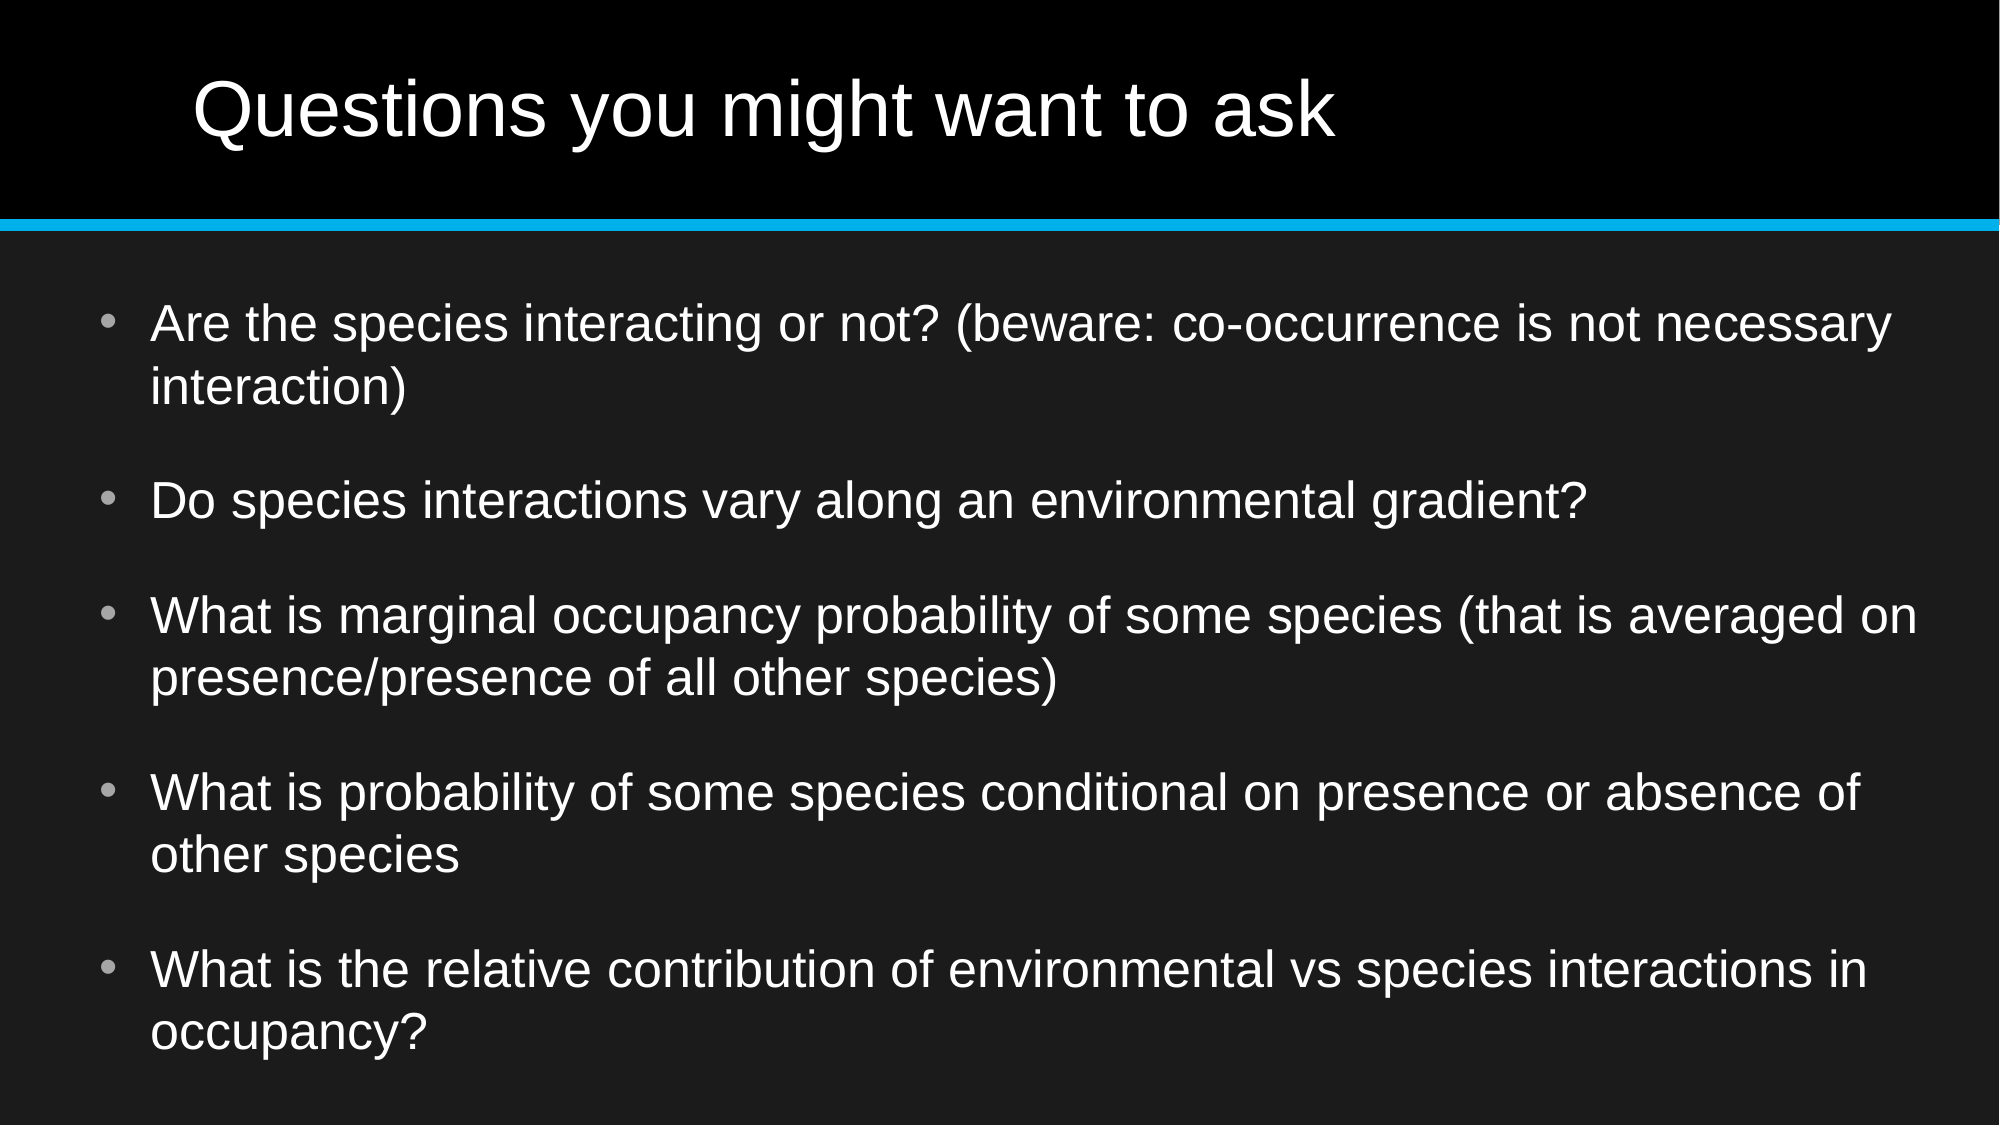

# Questions you might want to ask
Are the species interacting or not? (beware: co-occurrence is not necessary interaction)
Do species interactions vary along an environmental gradient?
What is marginal occupancy probability of some species (that is averaged on presence/presence of all other species)
What is probability of some species conditional on presence or absence of other species
What is the relative contribution of environmental vs species interactions in occupancy?